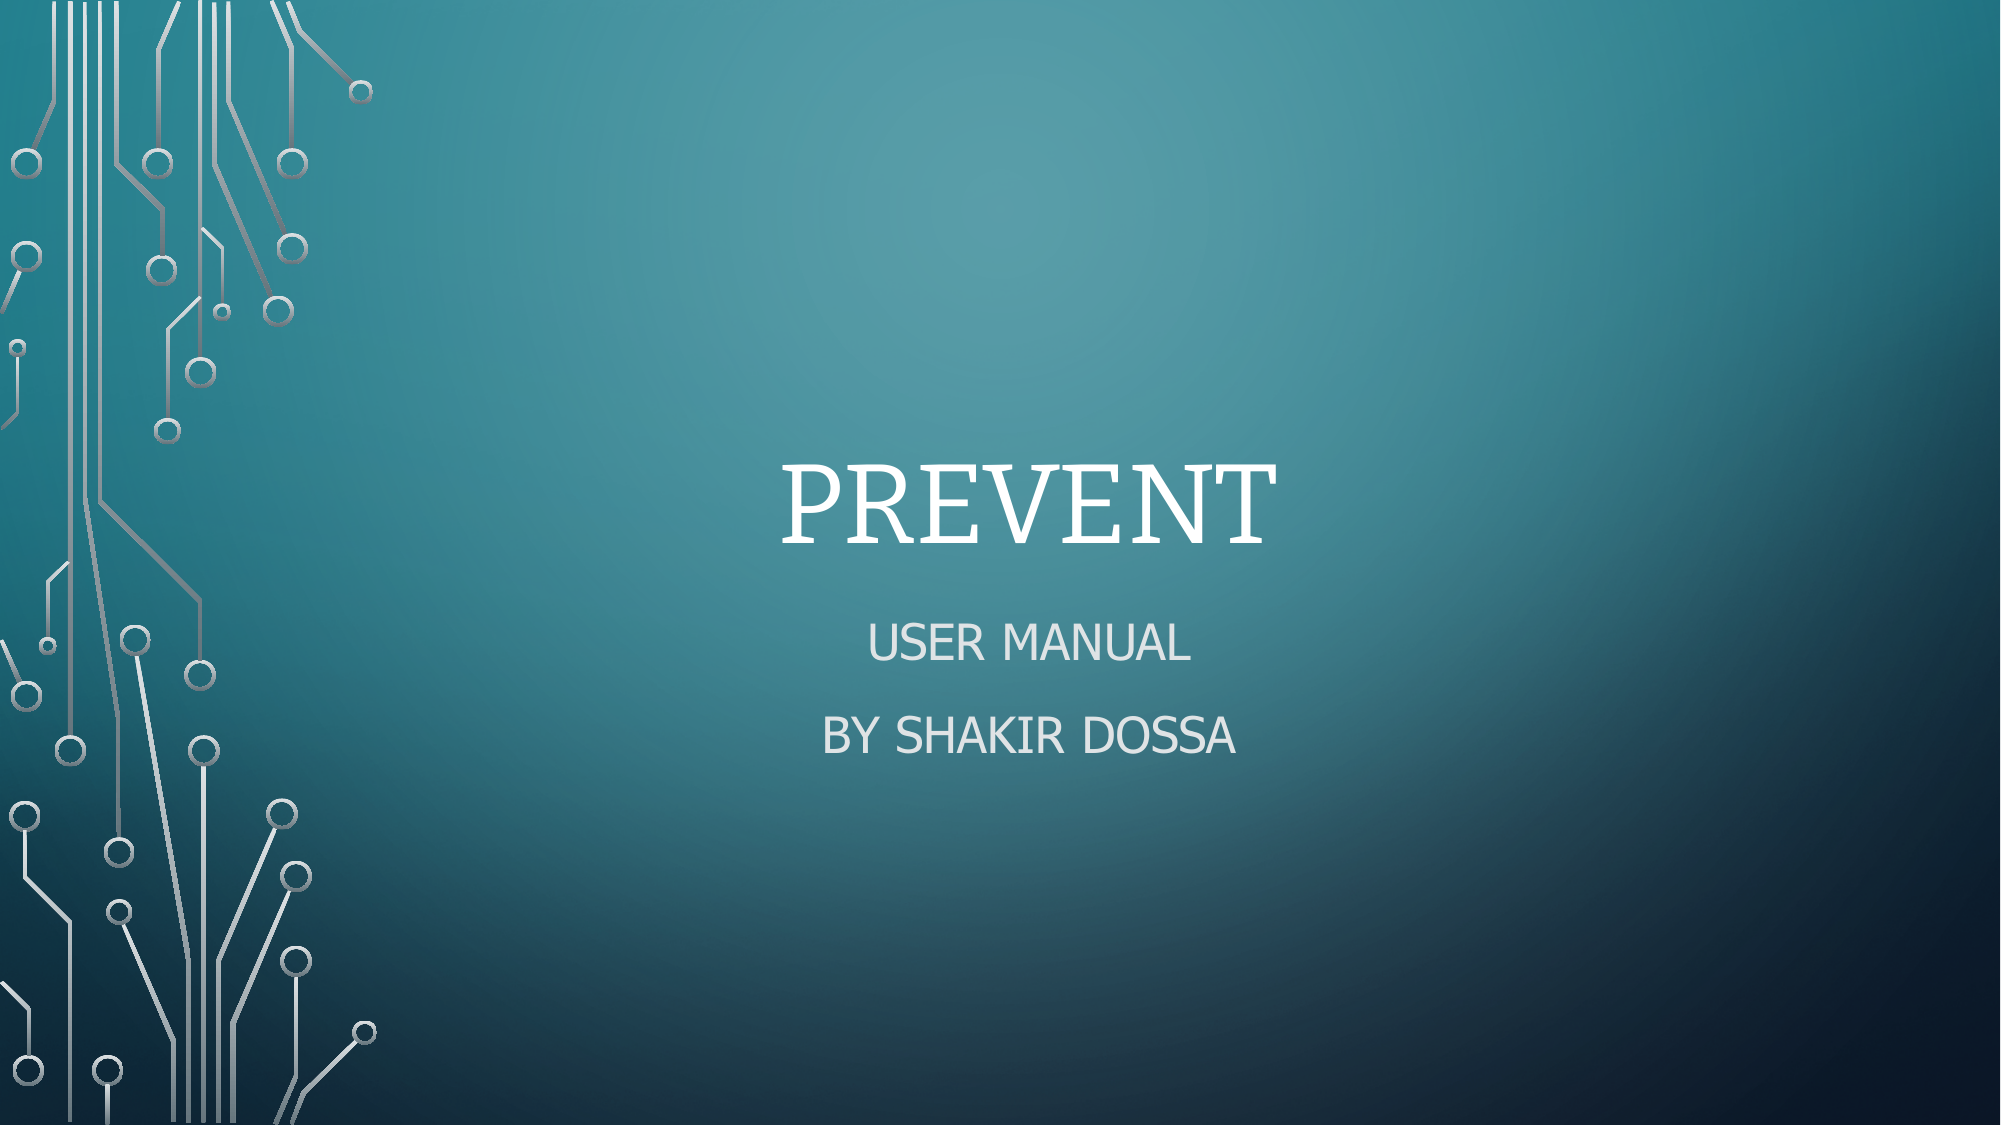

# PREVENT
User manual
By shakir dossa